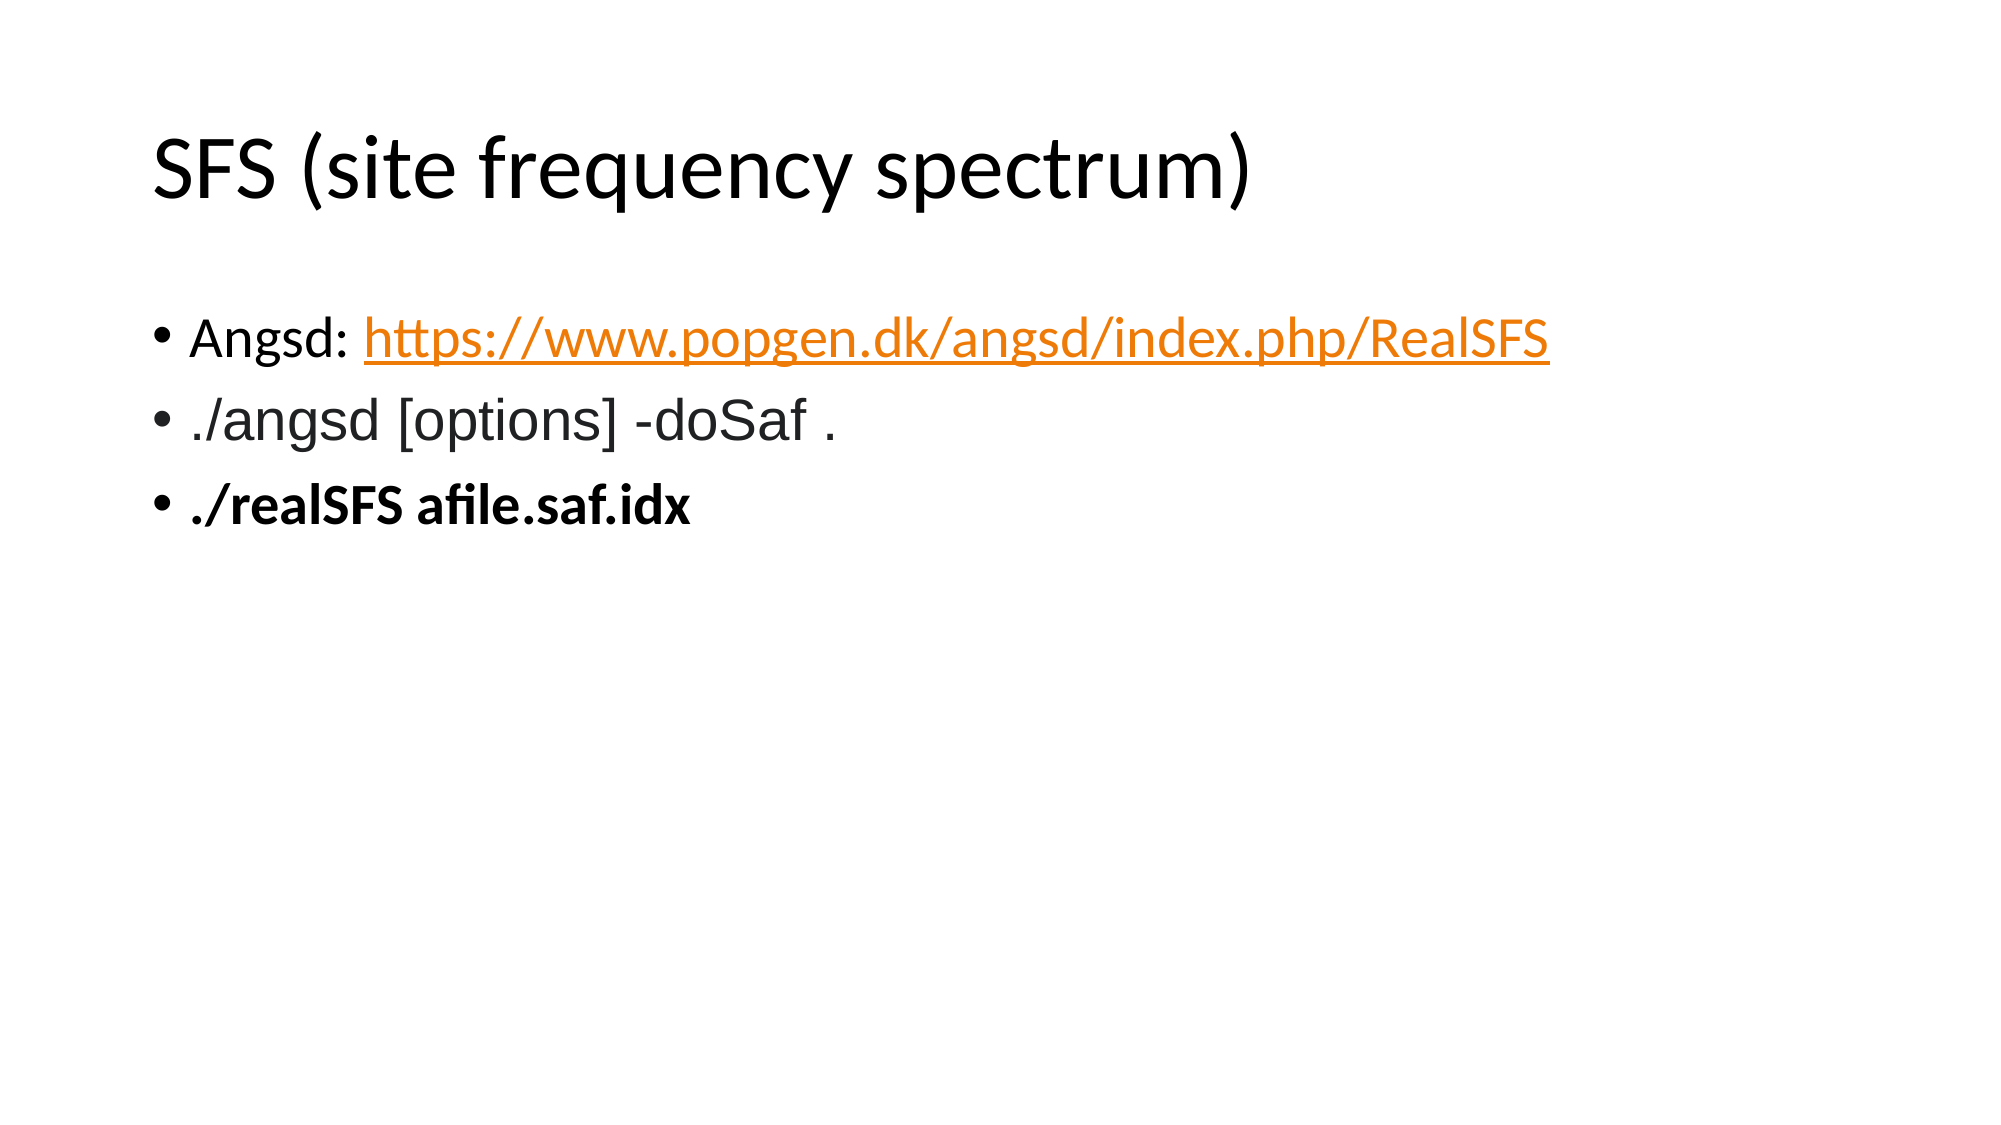

# SFS (site frequency spectrum)
Angsd: https://www.popgen.dk/angsd/index.php/RealSFS
./angsd [options] -doSaf .
./realSFS afile.saf.idx